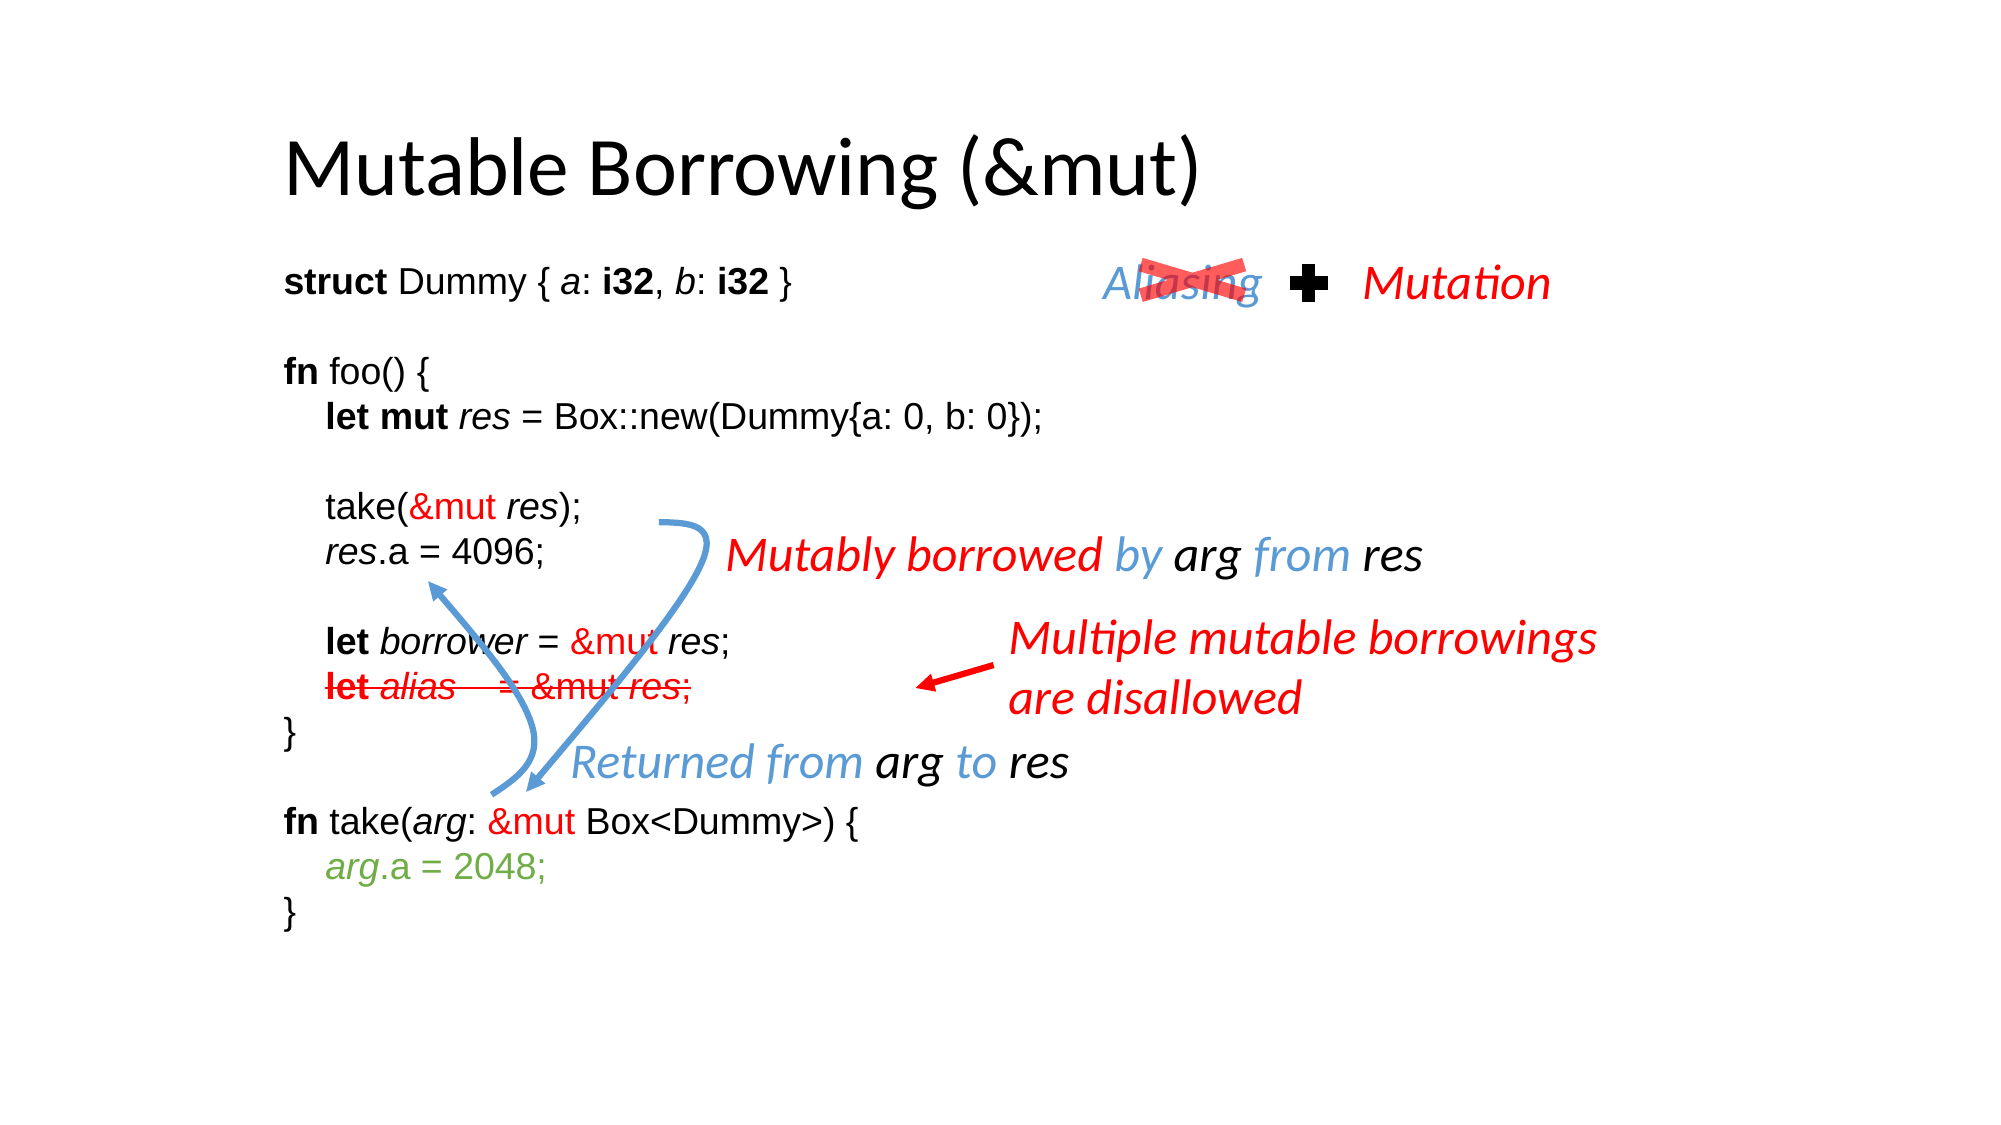

Mutable Borrowing (&mut)
Aliasing
Mutation
struct Dummy { a: i32, b: i32 }

fn foo() {
    let mut res = Box::new(Dummy{a: 0, b: 0});

    take(&mut res);
    res.a = 4096;

    let borrower = &mut res;
    let alias    = &mut res;
}

fn take(arg: &mut Box<Dummy>) {
    arg.a = 2048;
}

Mutably borrowed by arg from res

Multiple mutable borrowings
are disallowed
Returned from arg to res